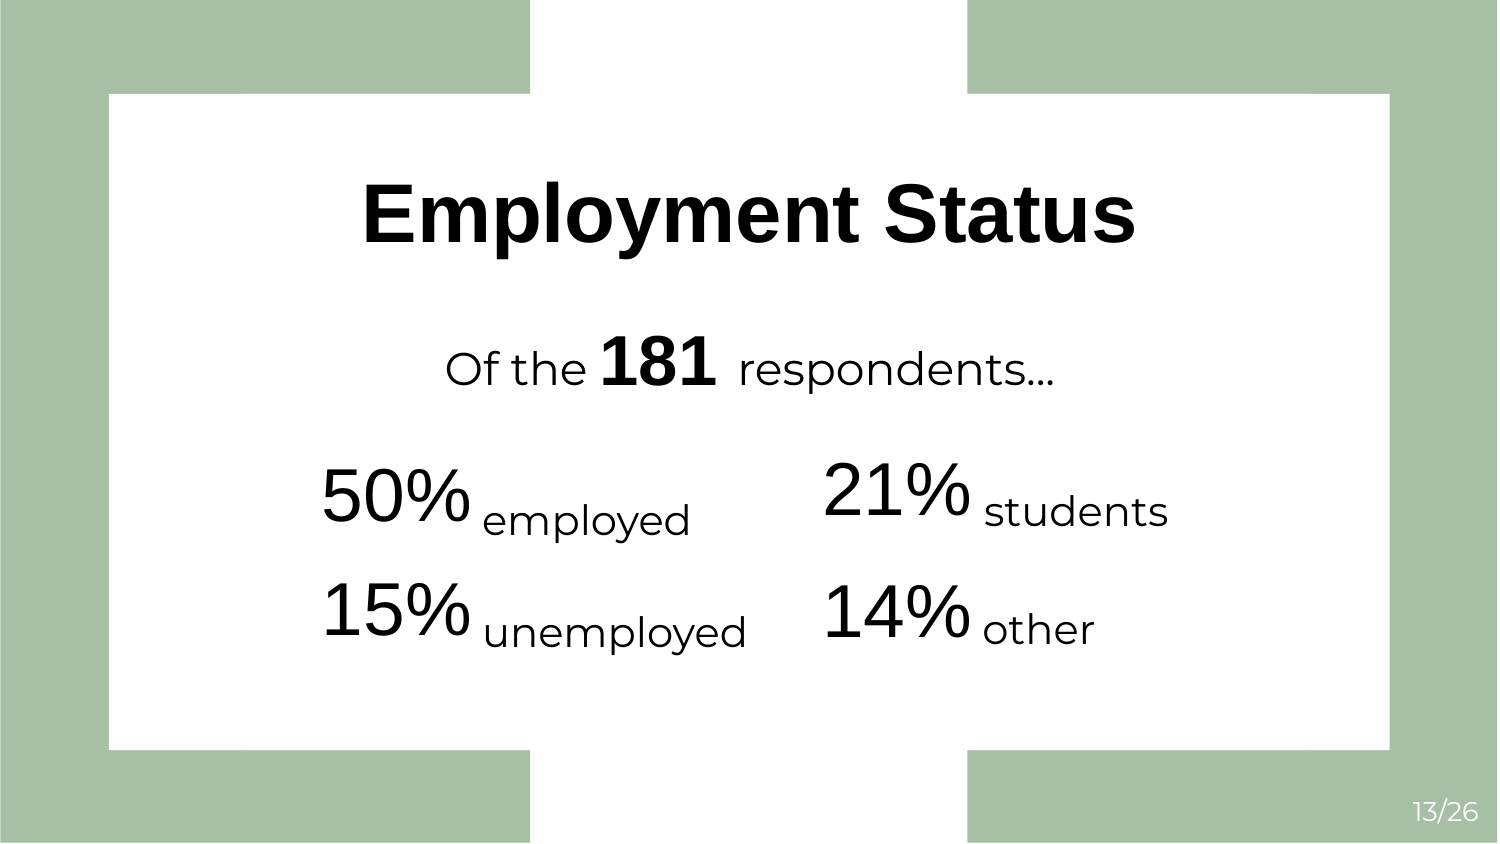

# Employment Status
Of the 181 respondents...
21%
students
50%
employed
15%
14%
other
unemployed
13/26